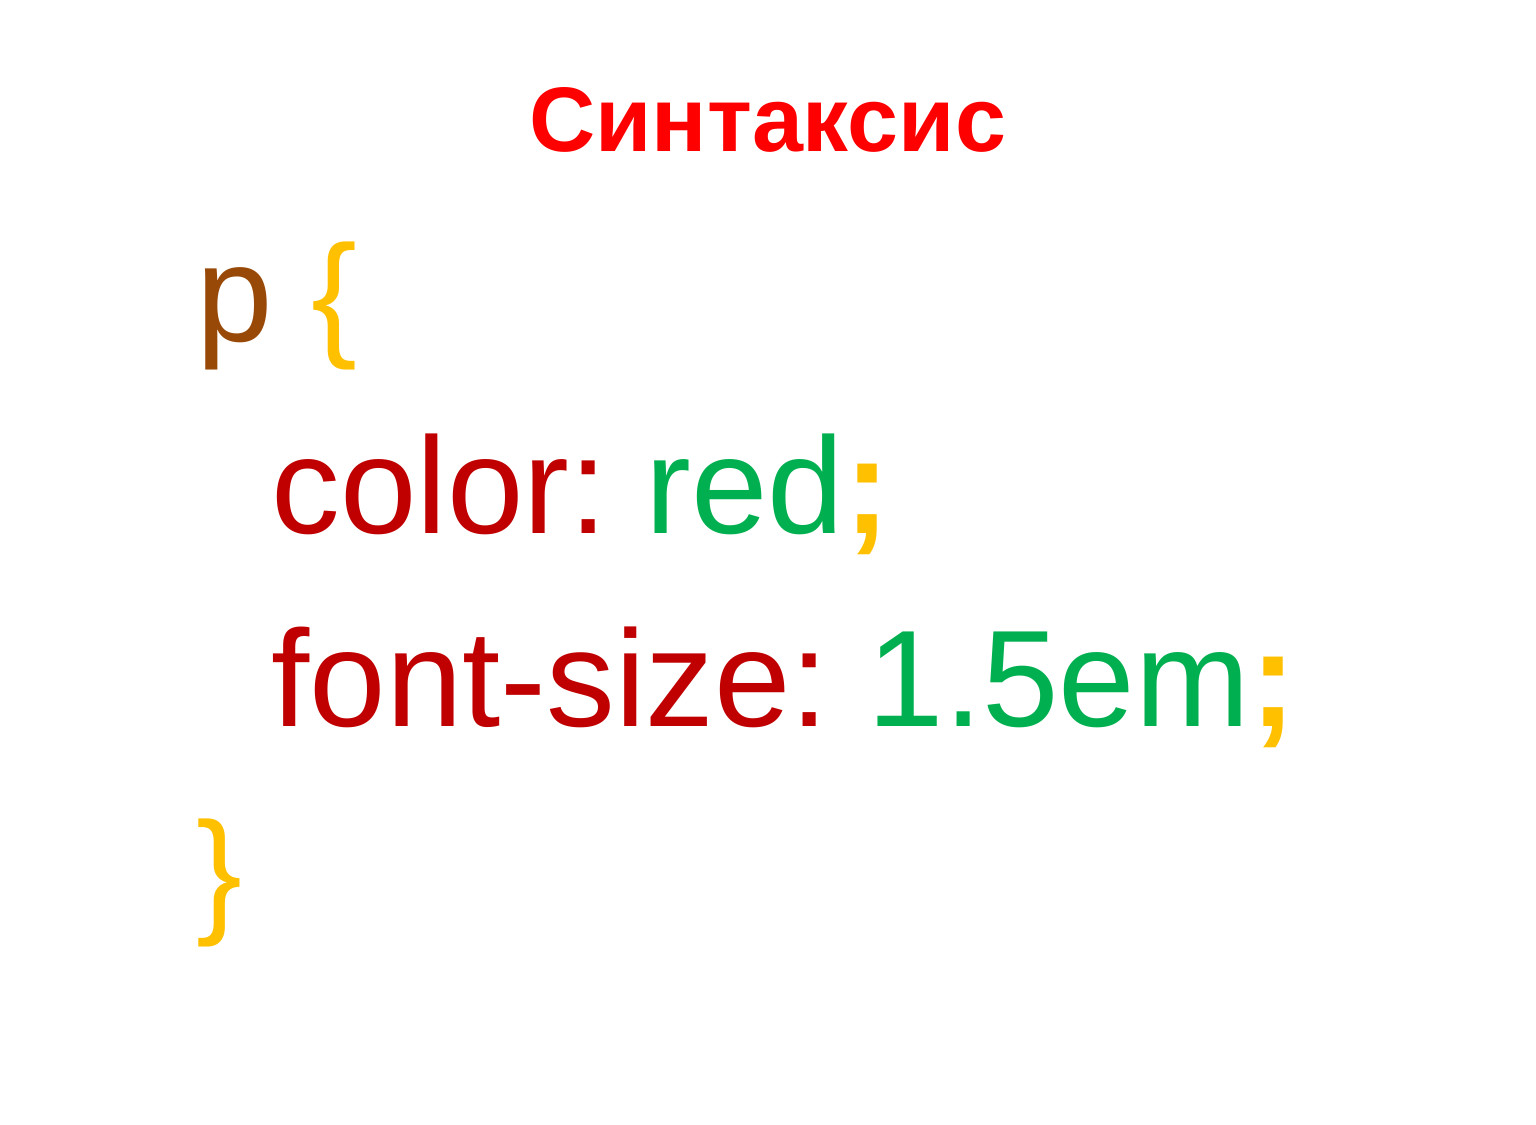

# Синтаксис
p {
	color: red;
	font-size: 1.5em;
}